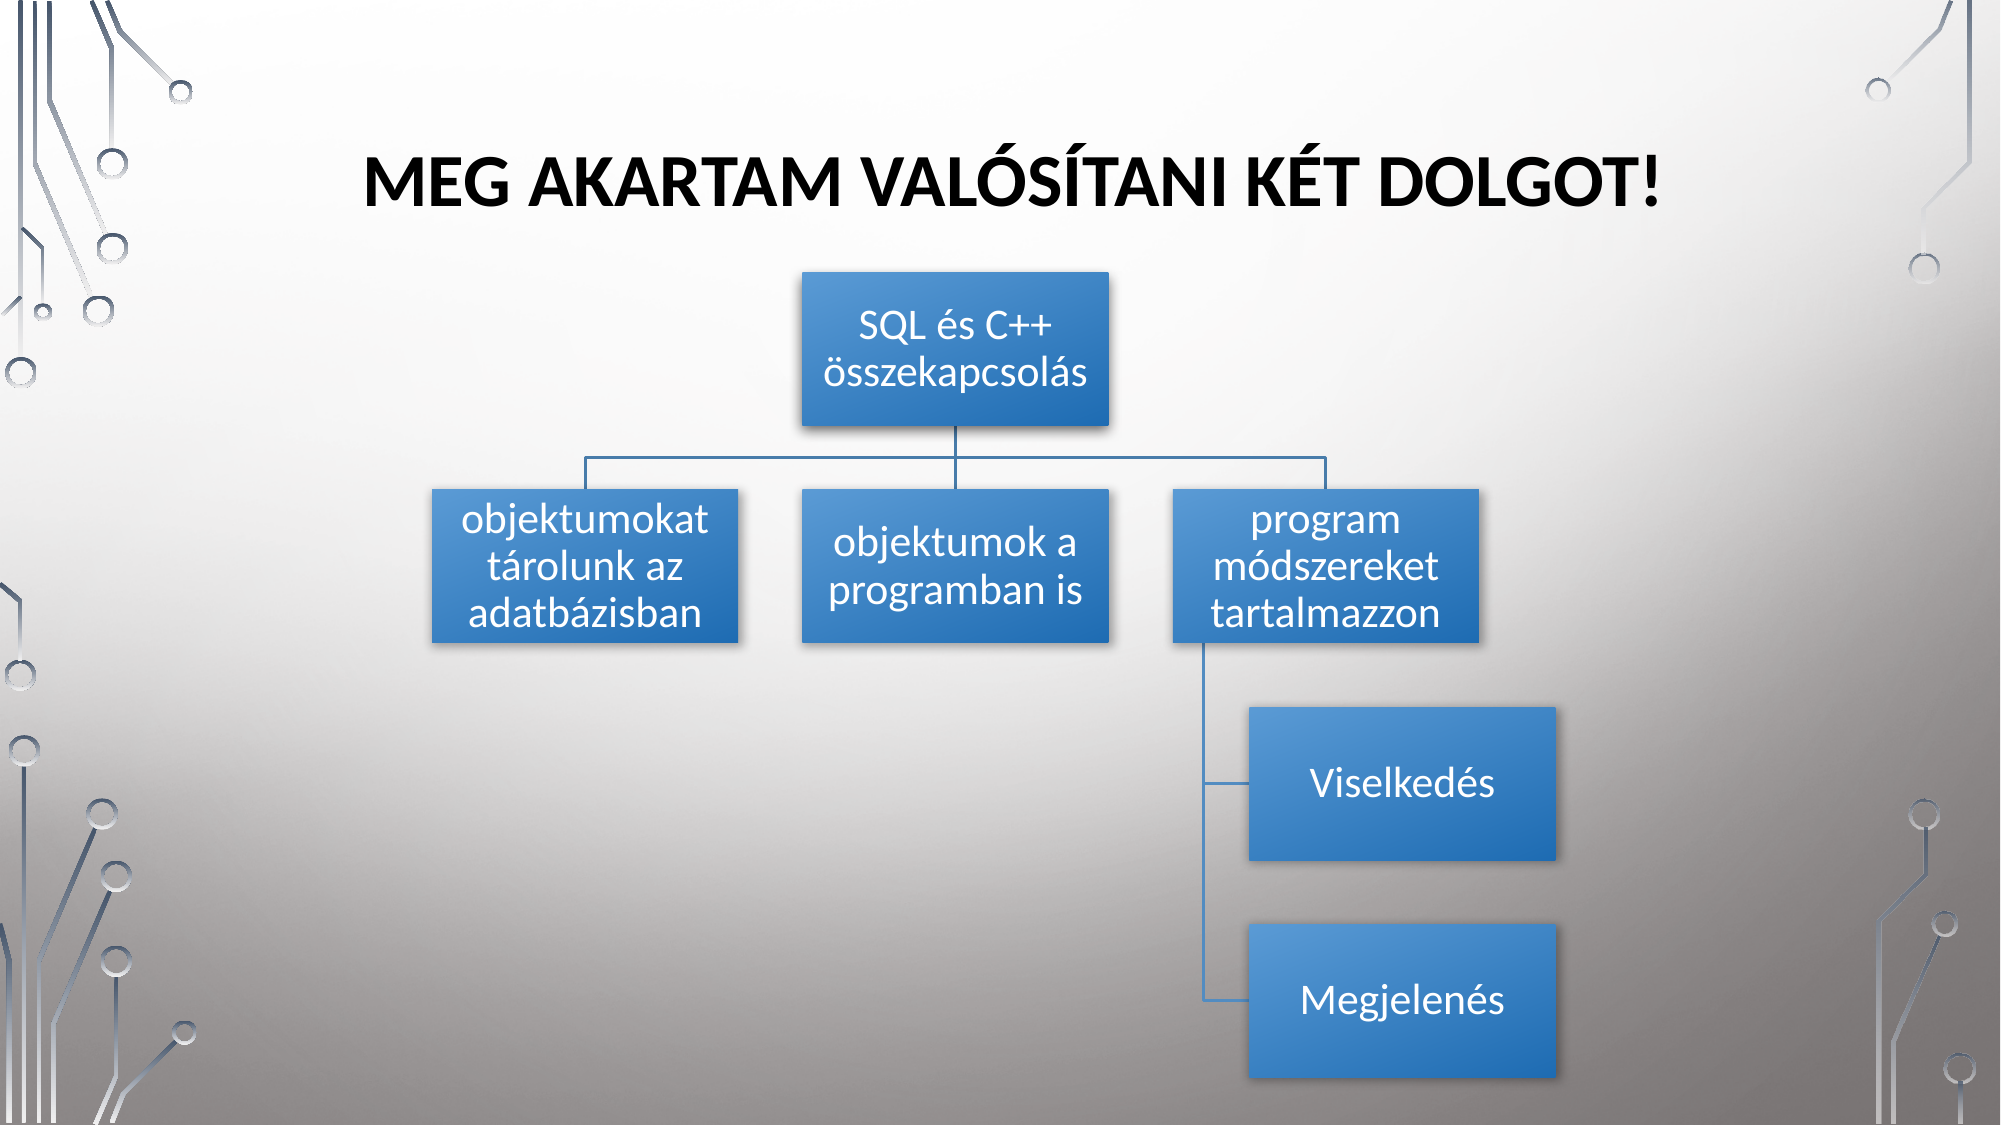

# meg akartam valósítani két dolgot!
SQL és C++ összekapcsolás
objektumokat tárolunk az adatbázisban
objektumok a programban is
program módszereket tartalmazzon
Viselkedés
Megjelenés